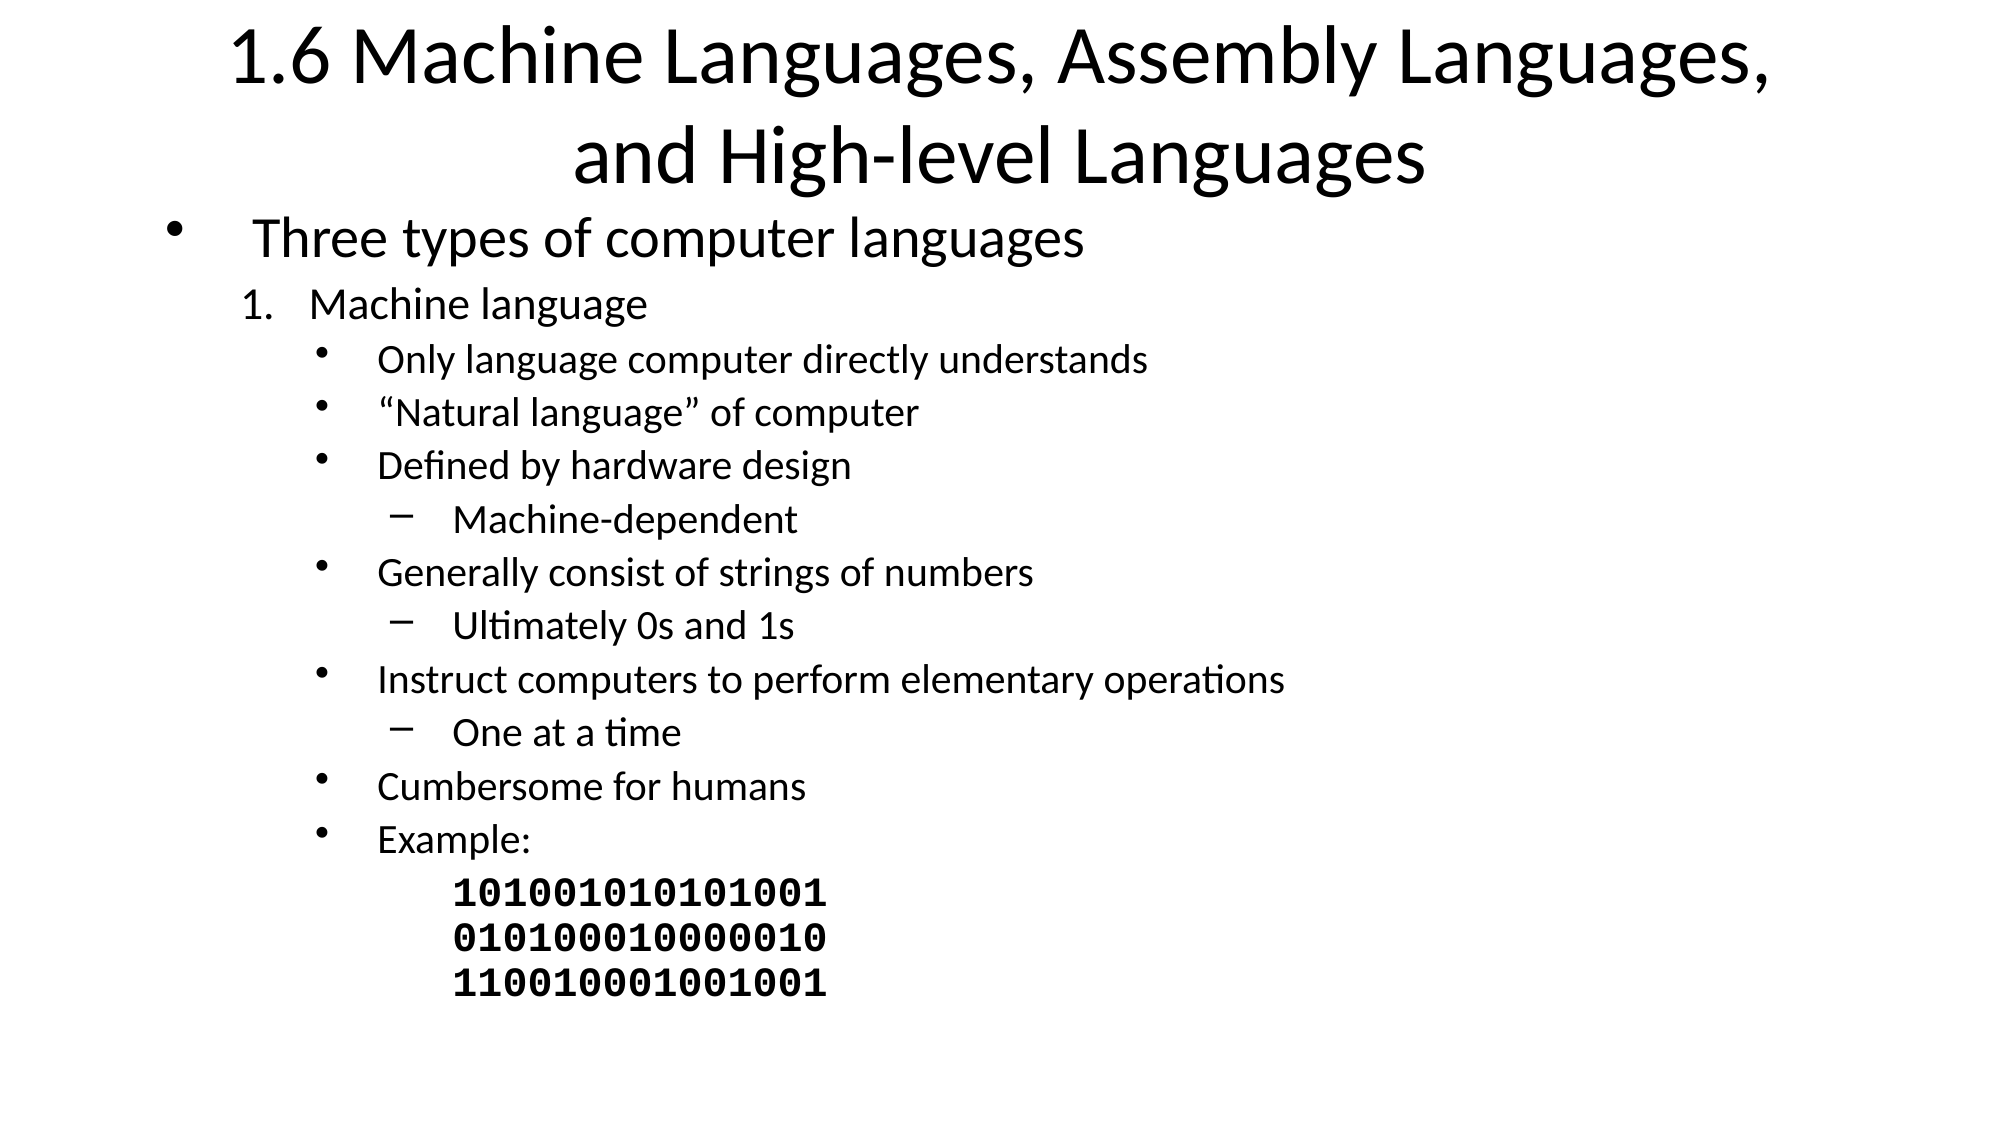

# 1.6 Machine Languages, Assembly Languages, and High-level Languages
Three types of computer languages
Machine language
Only language computer directly understands
“Natural language” of computer
Defined by hardware design
Machine-dependent
Generally consist of strings of numbers
Ultimately 0s and 1s
Instruct computers to perform elementary operations
One at a time
Cumbersome for humans
Example:
	101001010101001
010100010000010
110010001001001